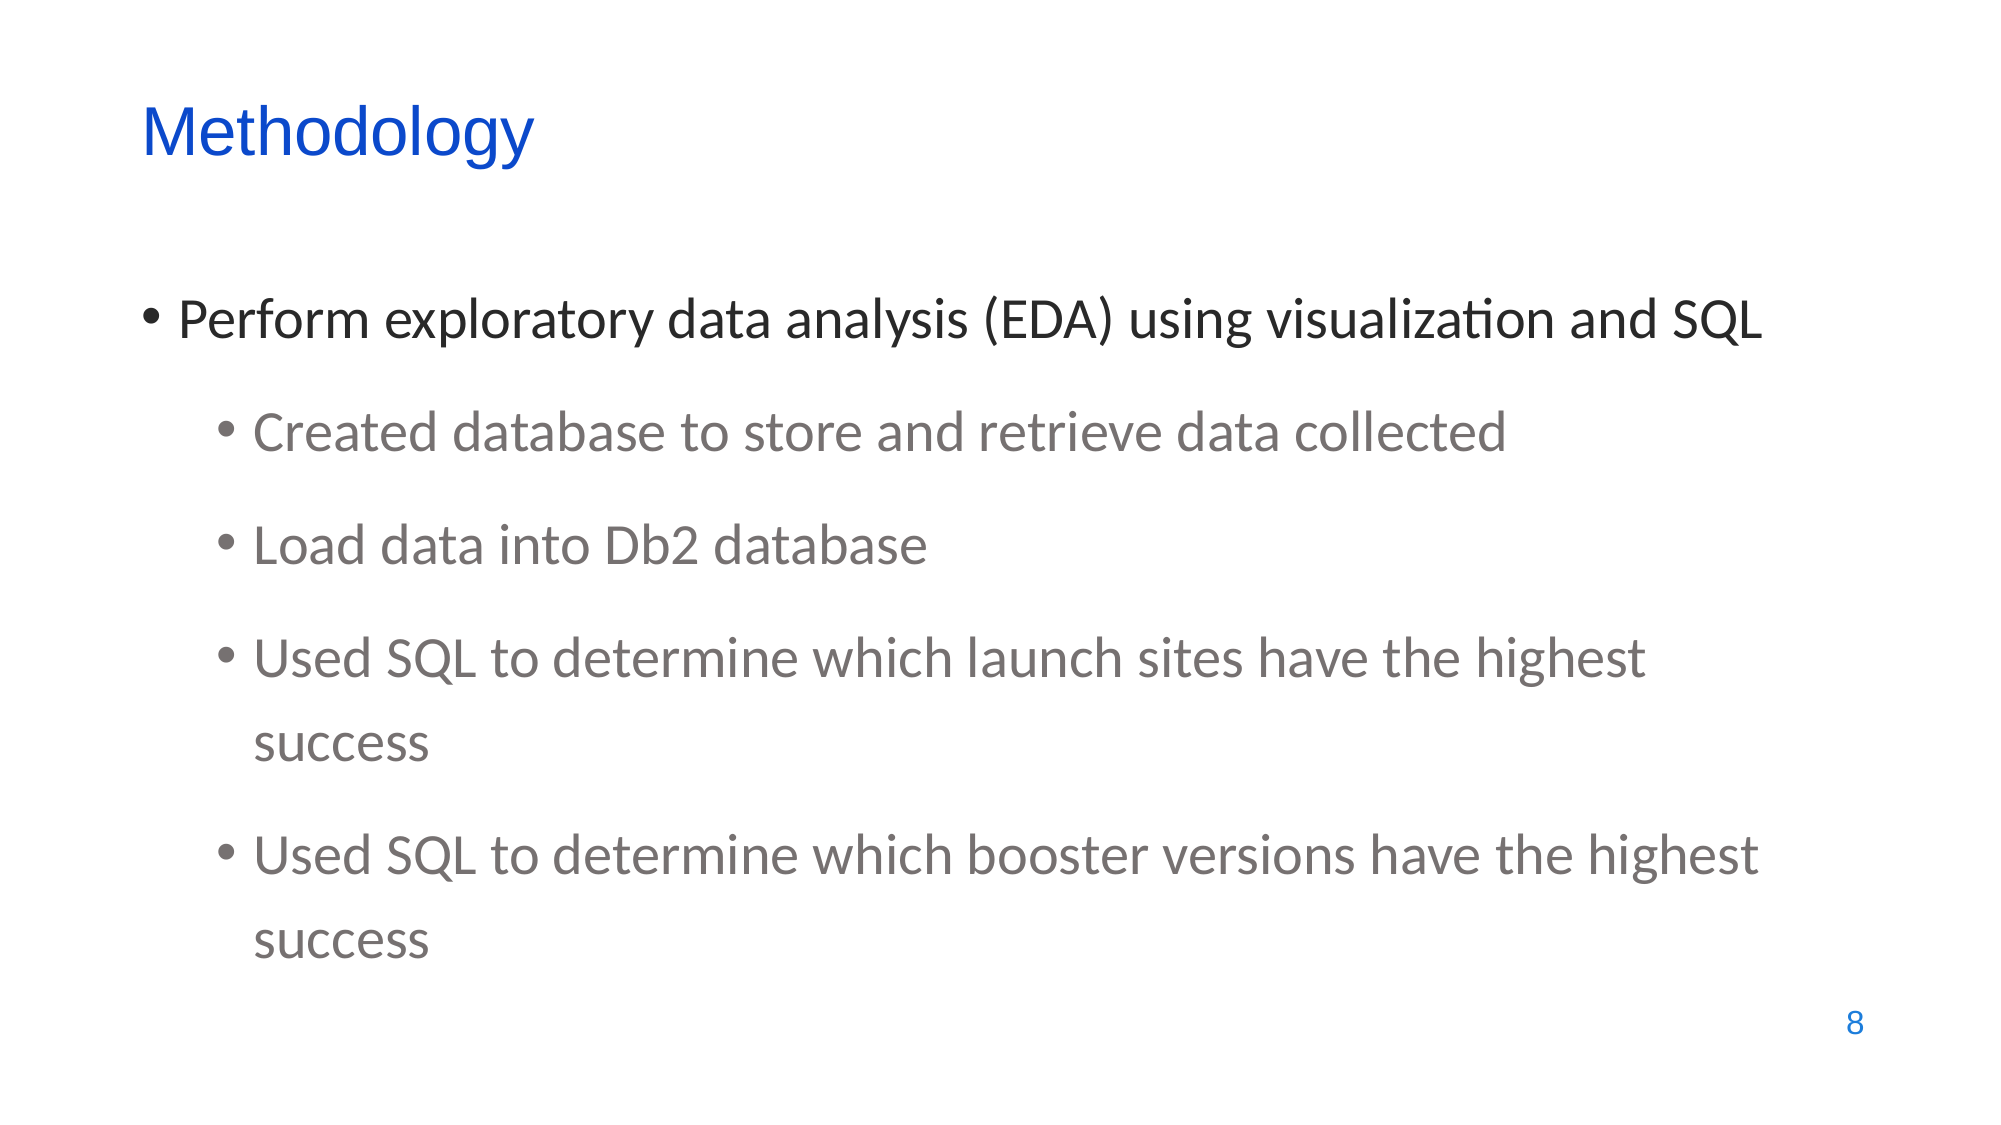

Methodology
Perform exploratory data analysis (EDA) using visualization and SQL
Created database to store and retrieve data collected
Load data into Db2 database
Used SQL to determine which launch sites have the highest success
Used SQL to determine which booster versions have the highest success
8